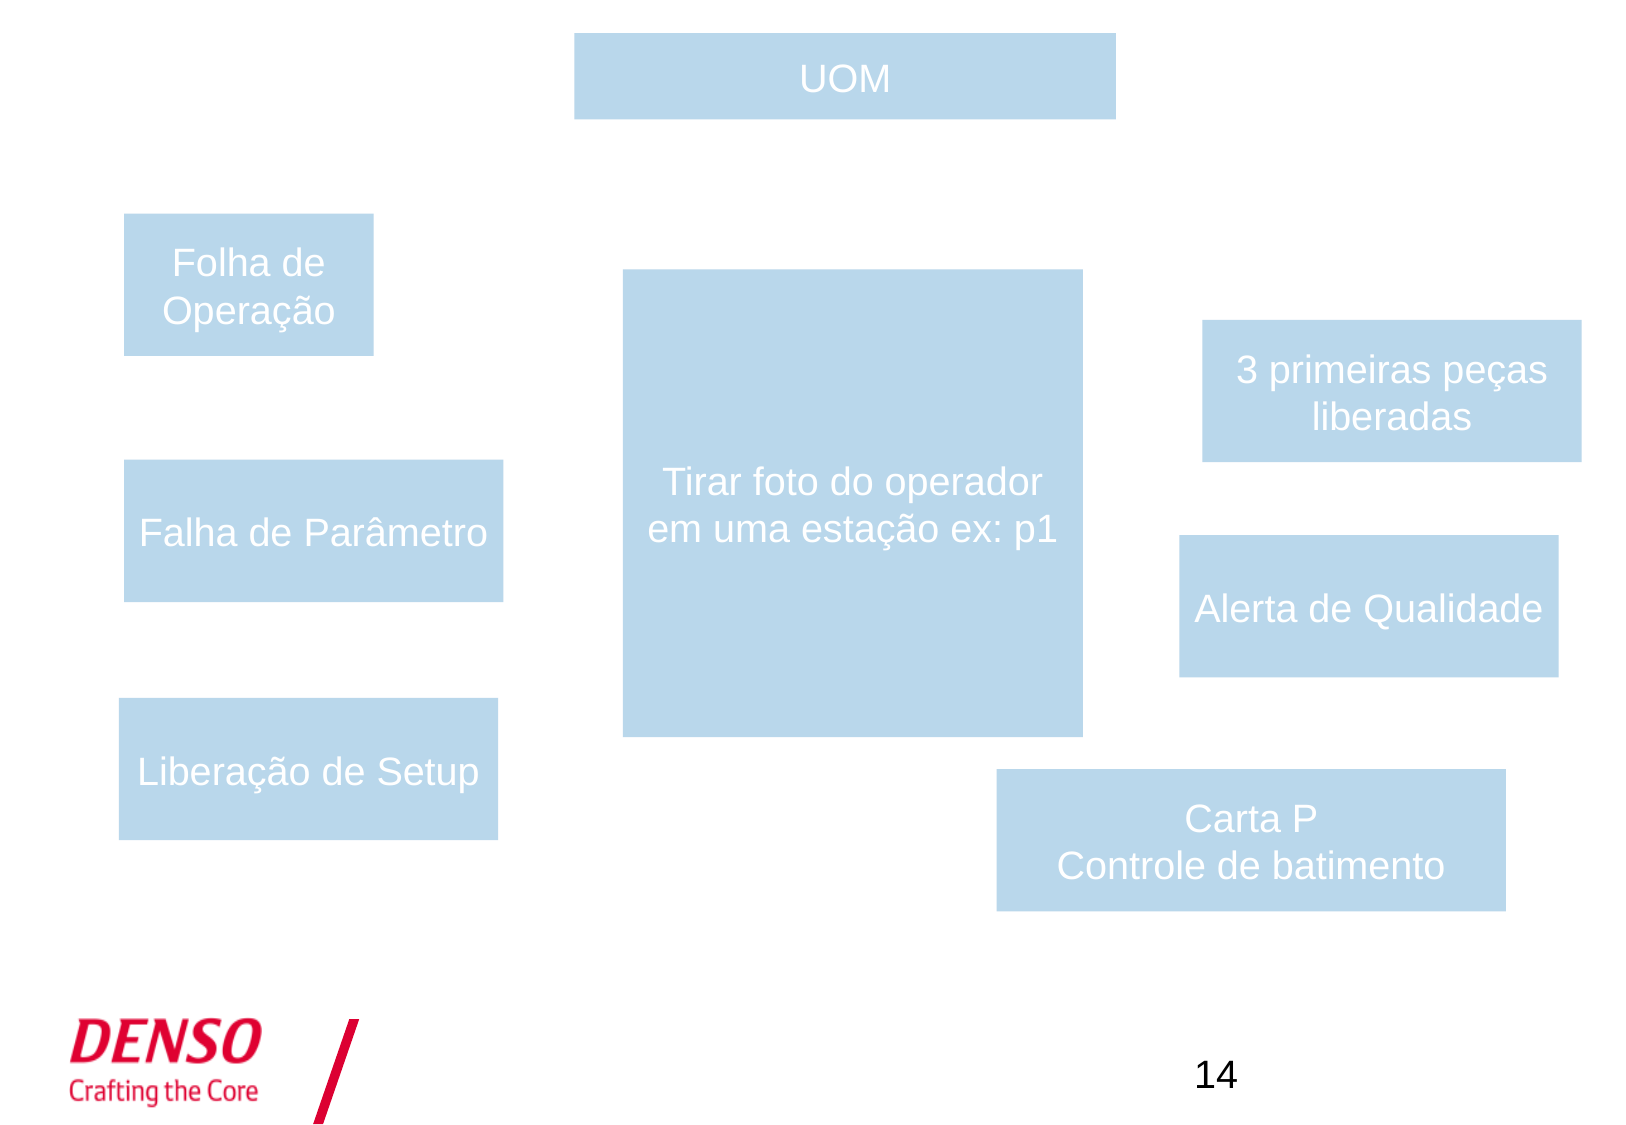

UOM
Folha de Operação
Tirar foto do operador em uma estação ex: p1
3 primeiras peças liberadas
Falha de Parâmetro
Alerta de Qualidade
Liberação de Setup
Carta P
Controle de batimento
14